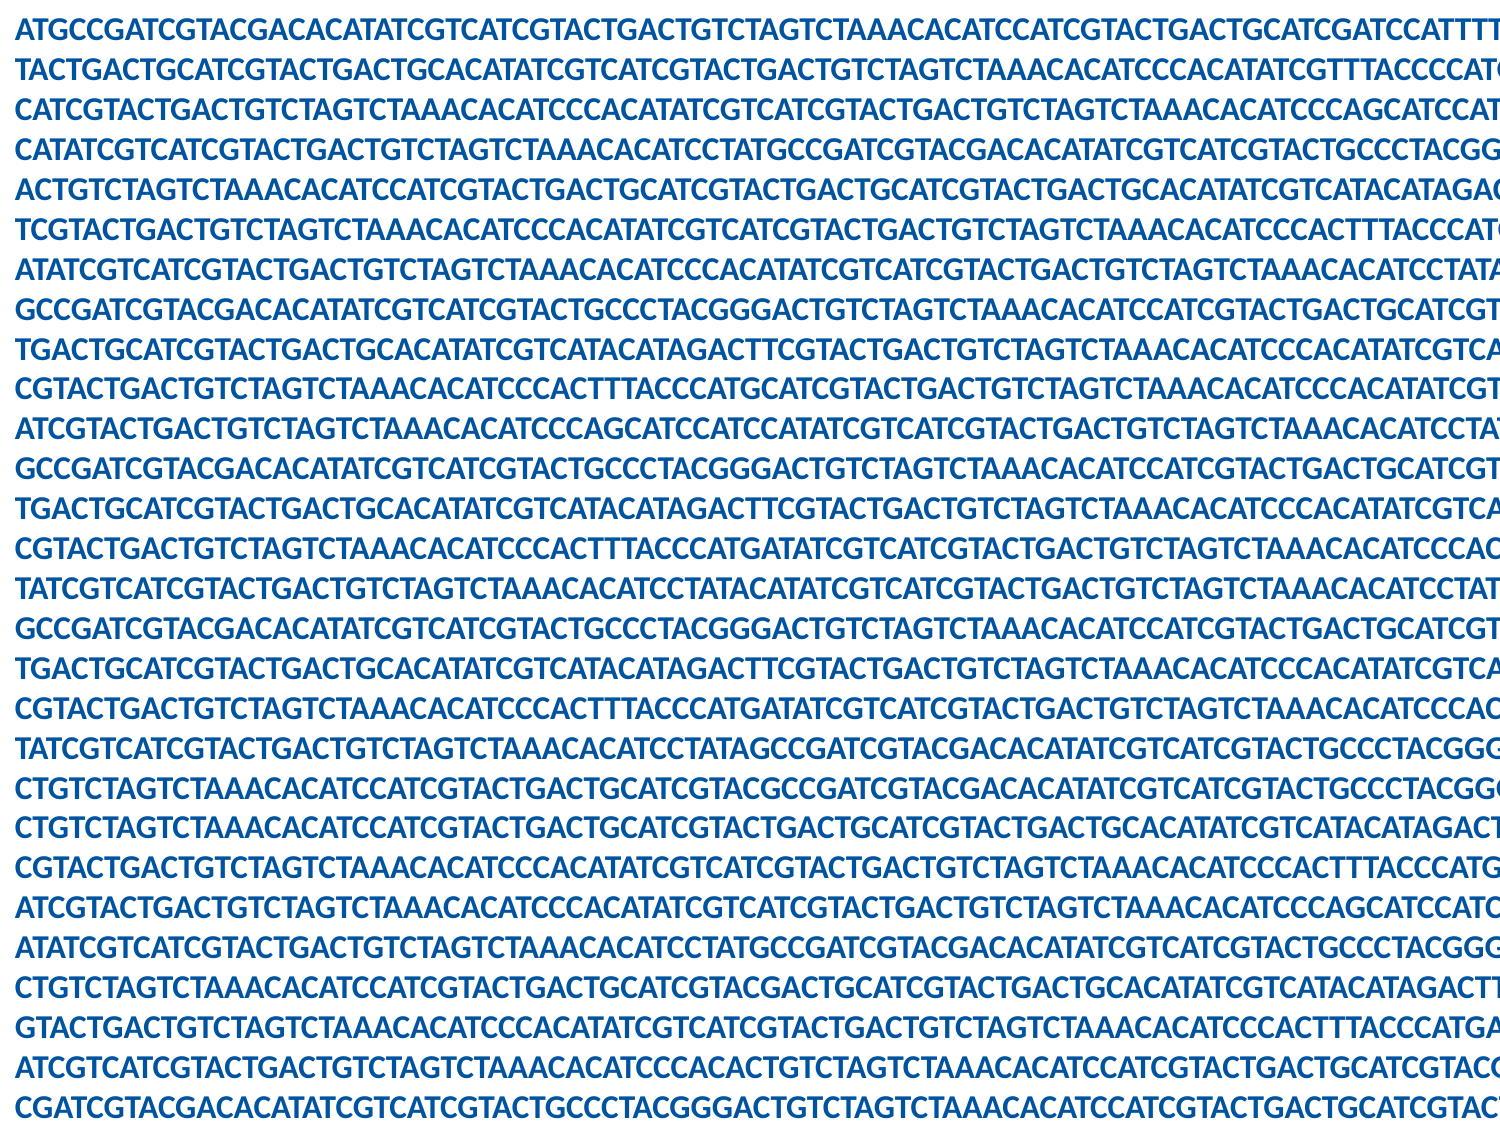

ATGCCGATCGTACGACACATATCGTCATCGTACTGACTGTCTAGTCTAAACACATCCATCGTACTGACTGCATCGATCCATTTTA
TACTGACTGCATCGTACTGACTGCACATATCGTCATCGTACTGACTGTCTAGTCTAAACACATCCCACATATCGTTTACCCCATG
CATCGTACTGACTGTCTAGTCTAAACACATCCCACATATCGTCATCGTACTGACTGTCTAGTCTAAACACATCCCAGCATCCATC
CATATCGTCATCGTACTGACTGTCTAGTCTAAACACATCCTATGCCGATCGTACGACACATATCGTCATCGTACTGCCCTACGGG
ACTGTCTAGTCTAAACACATCCATCGTACTGACTGCATCGTACTGACTGCATCGTACTGACTGCACATATCGTCATACATAGACT
TCGTACTGACTGTCTAGTCTAAACACATCCCACATATCGTCATCGTACTGACTGTCTAGTCTAAACACATCCCACTTTACCCATG
ATATCGTCATCGTACTGACTGTCTAGTCTAAACACATCCCACATATCGTCATCGTACTGACTGTCTAGTCTAAACACATCCTATA
GCCGATCGTACGACACATATCGTCATCGTACTGCCCTACGGGACTGTCTAGTCTAAACACATCCATCGTACTGACTGCATCGTAC
TGACTGCATCGTACTGACTGCACATATCGTCATACATAGACTTCGTACTGACTGTCTAGTCTAAACACATCCCACATATCGTCAT
CGTACTGACTGTCTAGTCTAAACACATCCCACTTTACCCATGCATCGTACTGACTGTCTAGTCTAAACACATCCCACATATCGTC
ATCGTACTGACTGTCTAGTCTAAACACATCCCAGCATCCATCCATATCGTCATCGTACTGACTGTCTAGTCTAAACACATCCTAT
GCCGATCGTACGACACATATCGTCATCGTACTGCCCTACGGGACTGTCTAGTCTAAACACATCCATCGTACTGACTGCATCGTAC
TGACTGCATCGTACTGACTGCACATATCGTCATACATAGACTTCGTACTGACTGTCTAGTCTAAACACATCCCACATATCGTCAT
CGTACTGACTGTCTAGTCTAAACACATCCCACTTTACCCATGATATCGTCATCGTACTGACTGTCTAGTCTAAACACATCCCACA
TATCGTCATCGTACTGACTGTCTAGTCTAAACACATCCTATACATATCGTCATCGTACTGACTGTCTAGTCTAAACACATCCTAT
GCCGATCGTACGACACATATCGTCATCGTACTGCCCTACGGGACTGTCTAGTCTAAACACATCCATCGTACTGACTGCATCGTAC
TGACTGCATCGTACTGACTGCACATATCGTCATACATAGACTTCGTACTGACTGTCTAGTCTAAACACATCCCACATATCGTCAT
CGTACTGACTGTCTAGTCTAAACACATCCCACTTTACCCATGATATCGTCATCGTACTGACTGTCTAGTCTAAACACATCCCACA
TATCGTCATCGTACTGACTGTCTAGTCTAAACACATCCTATAGCCGATCGTACGACACATATCGTCATCGTACTGCCCTACGGGA
CTGTCTAGTCTAAACACATCCATCGTACTGACTGCATCGTACGCCGATCGTACGACACATATCGTCATCGTACTGCCCTACGGGA
CTGTCTAGTCTAAACACATCCATCGTACTGACTGCATCGTACTGACTGCATCGTACTGACTGCACATATCGTCATACATAGACTT
CGTACTGACTGTCTAGTCTAAACACATCCCACATATCGTCATCGTACTGACTGTCTAGTCTAAACACATCCCACTTTACCCATGC
ATCGTACTGACTGTCTAGTCTAAACACATCCCACATATCGTCATCGTACTGACTGTCTAGTCTAAACACATCCCAGCATCCATCC
ATATCGTCATCGTACTGACTGTCTAGTCTAAACACATCCTATGCCGATCGTACGACACATATCGTCATCGTACTGCCCTACGGGA
CTGTCTAGTCTAAACACATCCATCGTACTGACTGCATCGTACGACTGCATCGTACTGACTGCACATATCGTCATACATAGACTTC
GTACTGACTGTCTAGTCTAAACACATCCCACATATCGTCATCGTACTGACTGTCTAGTCTAAACACATCCCACTTTACCCATGAT
ATCGTCATCGTACTGACTGTCTAGTCTAAACACATCCCACACTGTCTAGTCTAAACACATCCATCGTACTGACTGCATCGTACGC
CGATCGTACGACACATATCGTCATCGTACTGCCCTACGGGACTGTCTAGTCTAAACACATCCATCGTACTGACTGCATCGTACTG